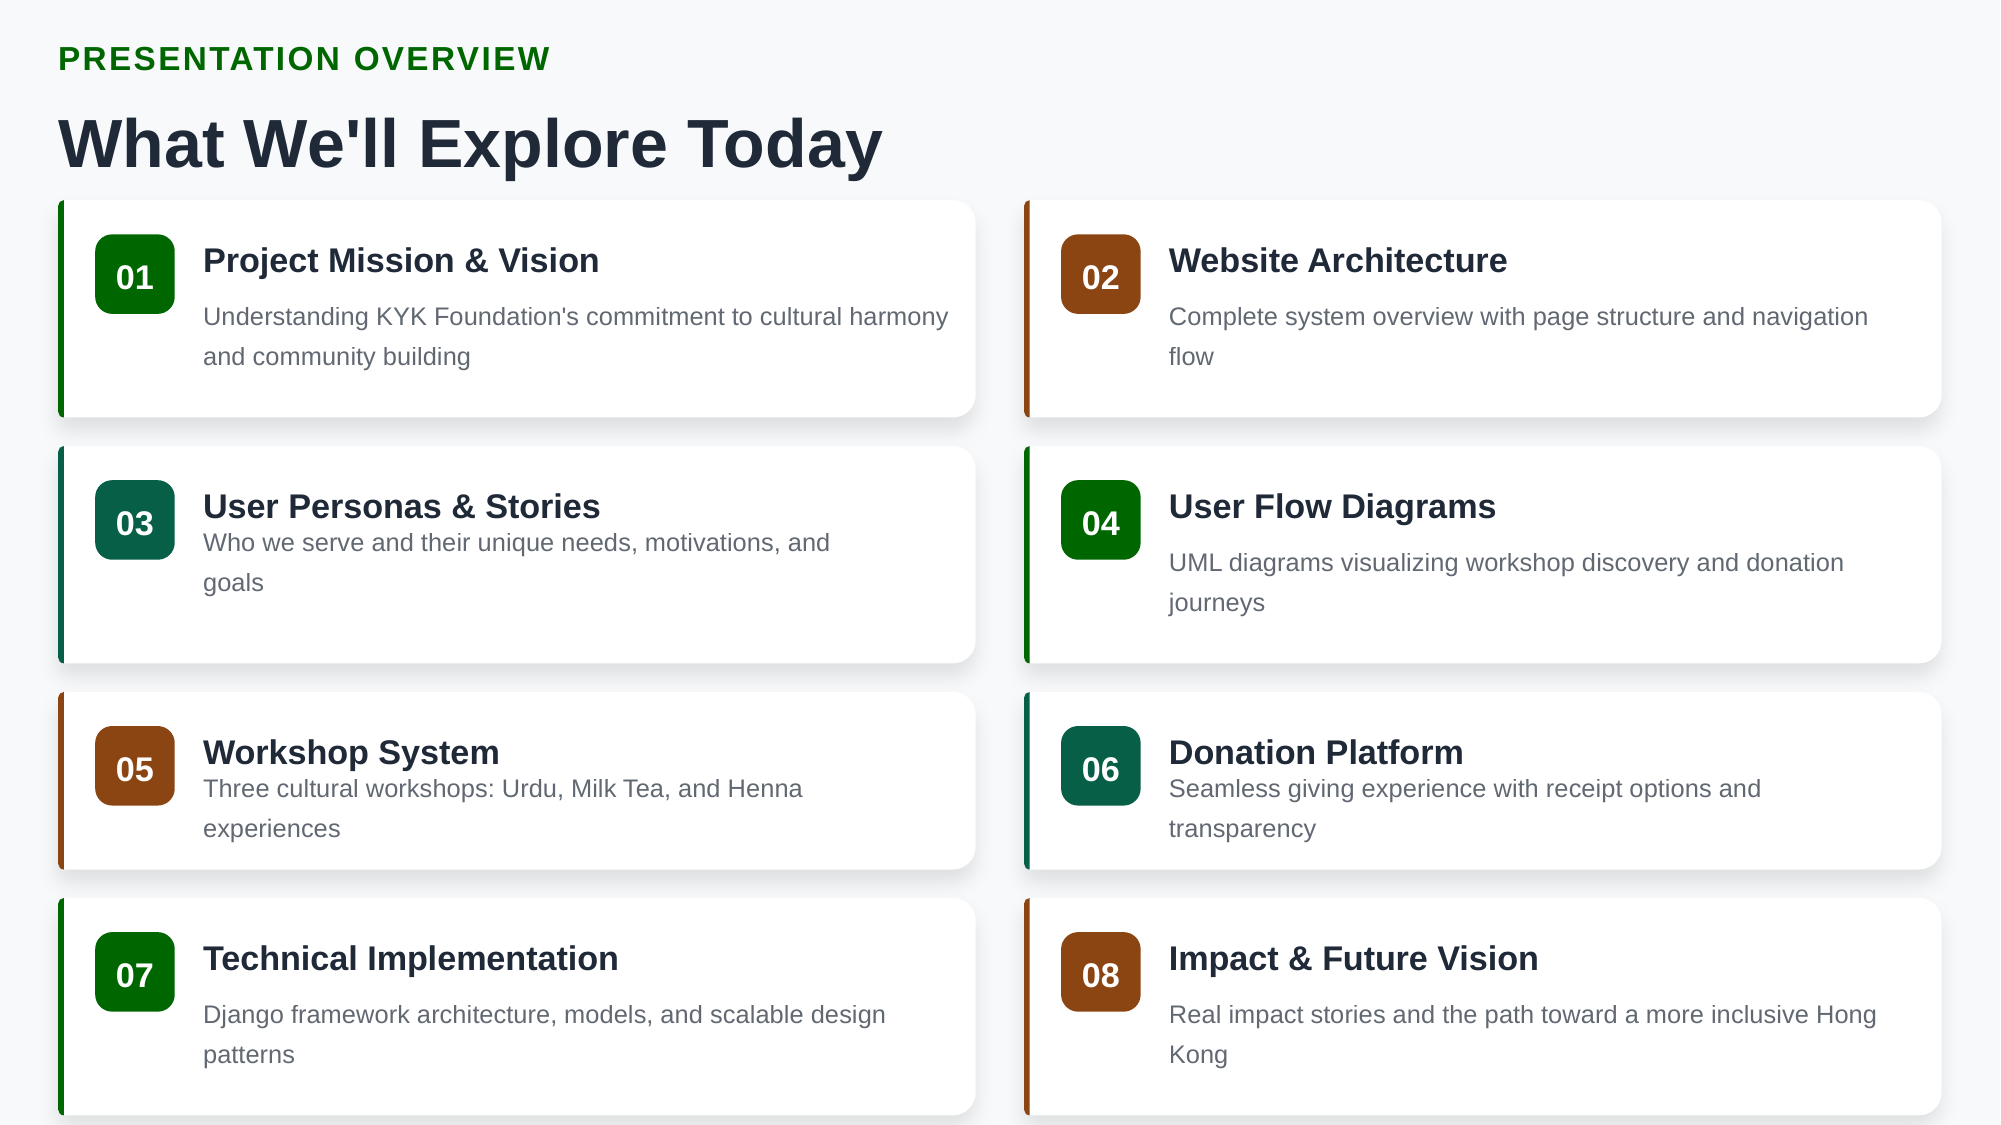

PRESENTATION OVERVIEW
What We'll Explore Today

01
Project Mission & Vision
Understanding KYK Foundation's commitment to cultural harmony and community building

02

Website Architecture
Complete system overview with page structure and navigation flow

03

User Personas & Stories
04

User Flow Diagrams
Who we serve and their unique needs, motivations, and goals
UML diagrams visualizing workshop discovery and donation journeys

05

Workshop System
06

Donation Platform
Three cultural workshops: Urdu, Milk Tea, and Henna experiences
Seamless giving experience with receipt options and transparency

07

Technical Implementation
08

Impact & Future Vision
Django framework architecture, models, and scalable design patterns
Real impact stories and the path toward a more inclusive Hong Kong